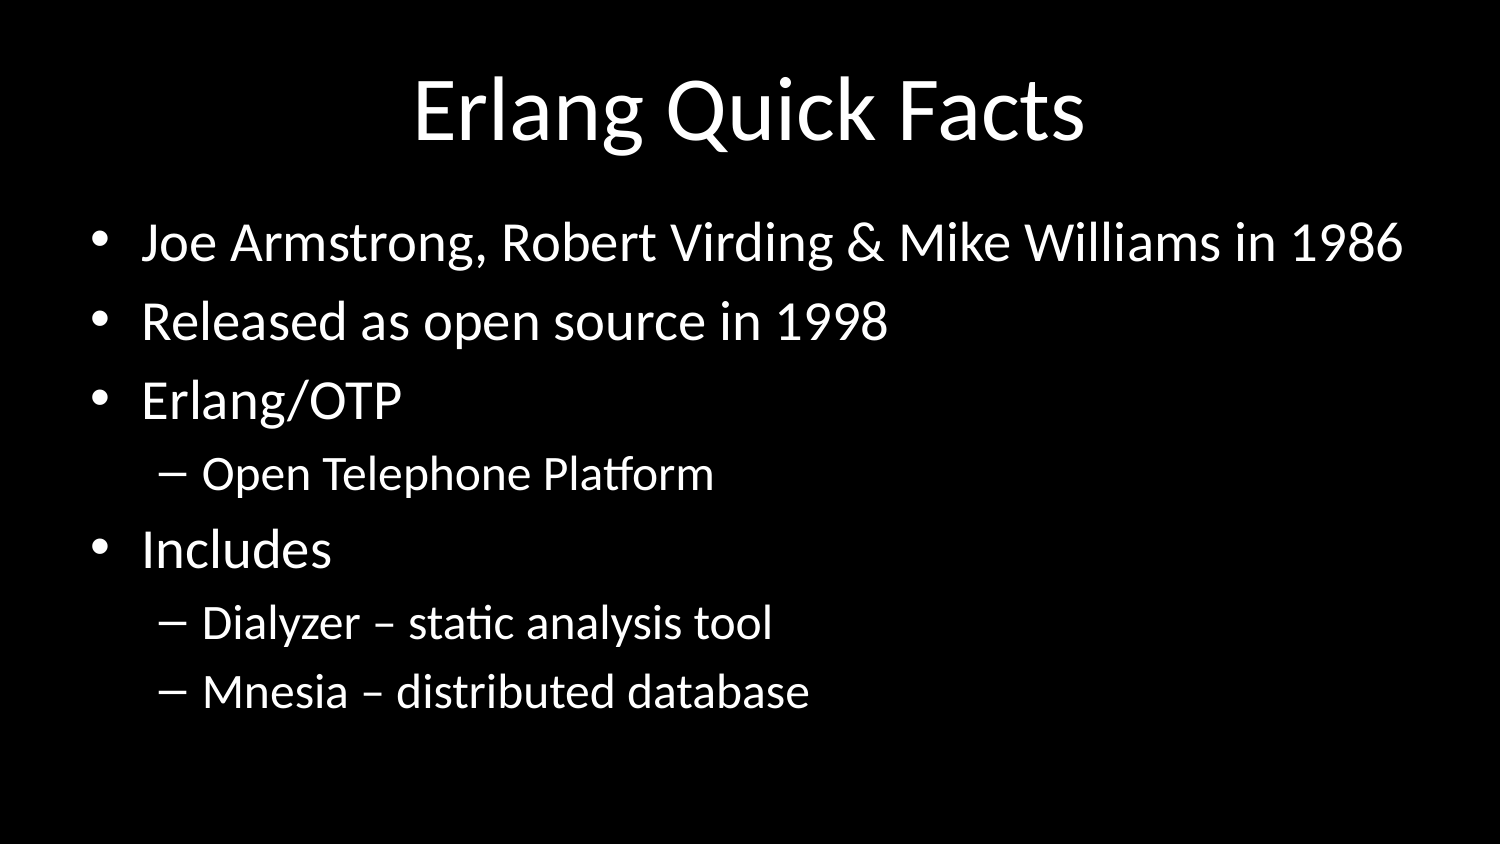

# Erlang Quick Facts
Joe Armstrong, Robert Virding & Mike Williams in 1986
Released as open source in 1998
Erlang/OTP
Open Telephone Platform
Includes
Dialyzer – static analysis tool
Mnesia – distributed database